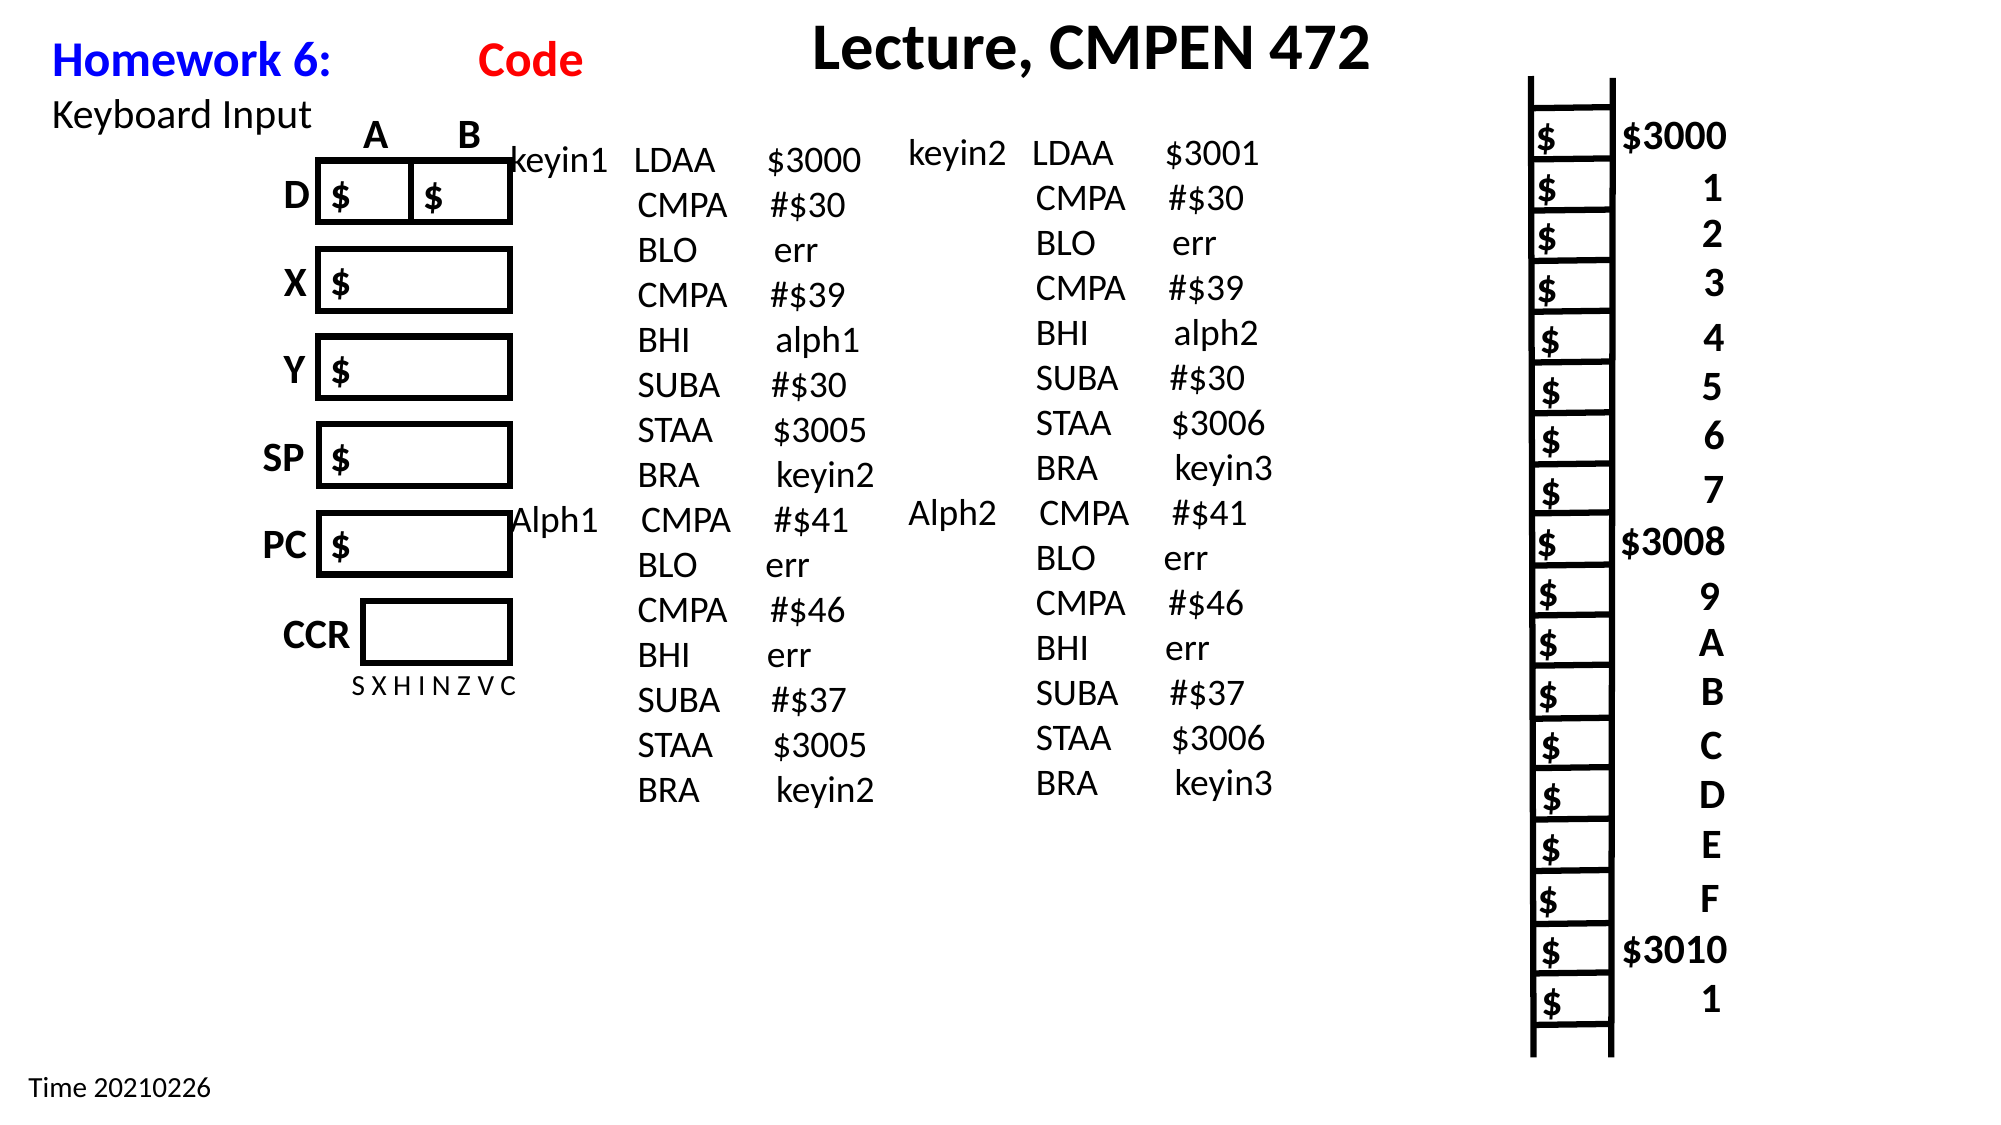

Lecture, CMPEN 472
Homework 6:             Code
Keyboard Input

keyin2   LDAA      $3001
               CMPA     #$30
               BLO         err
               CMPA     #$39
               BHI          alph2
               SUBA      #$30
               STAA       $3006
               BRA         keyin3
Alph2     CMPA     #$41
               BLO        err
               CMPA     #$46
               BHI         err
               SUBA      #$37
               STAA       $3006
               BRA         keyin3

$3000
$
$
1
2
$
3
$
4
$
5
$
6
$
7
$
$3008
$
$
9
A
$
B
$
$
C
D
$
E
$
F
$
$3010
$
1
$

keyin1   LDAA      $3000
               CMPA     #$30
               BLO         err
               CMPA     #$39
               BHI          alph1
               SUBA      #$30
               STAA       $3005
               BRA         keyin2
Alph1     CMPA     #$41
               BLO        err
               CMPA     #$46
               BHI         err
               SUBA      #$37
               STAA       $3005
               BRA         keyin2

B
A

D
$
$

$
X

$
Y

$
SP

$
PC

CCR
S X H I N Z V C
Time 20210226